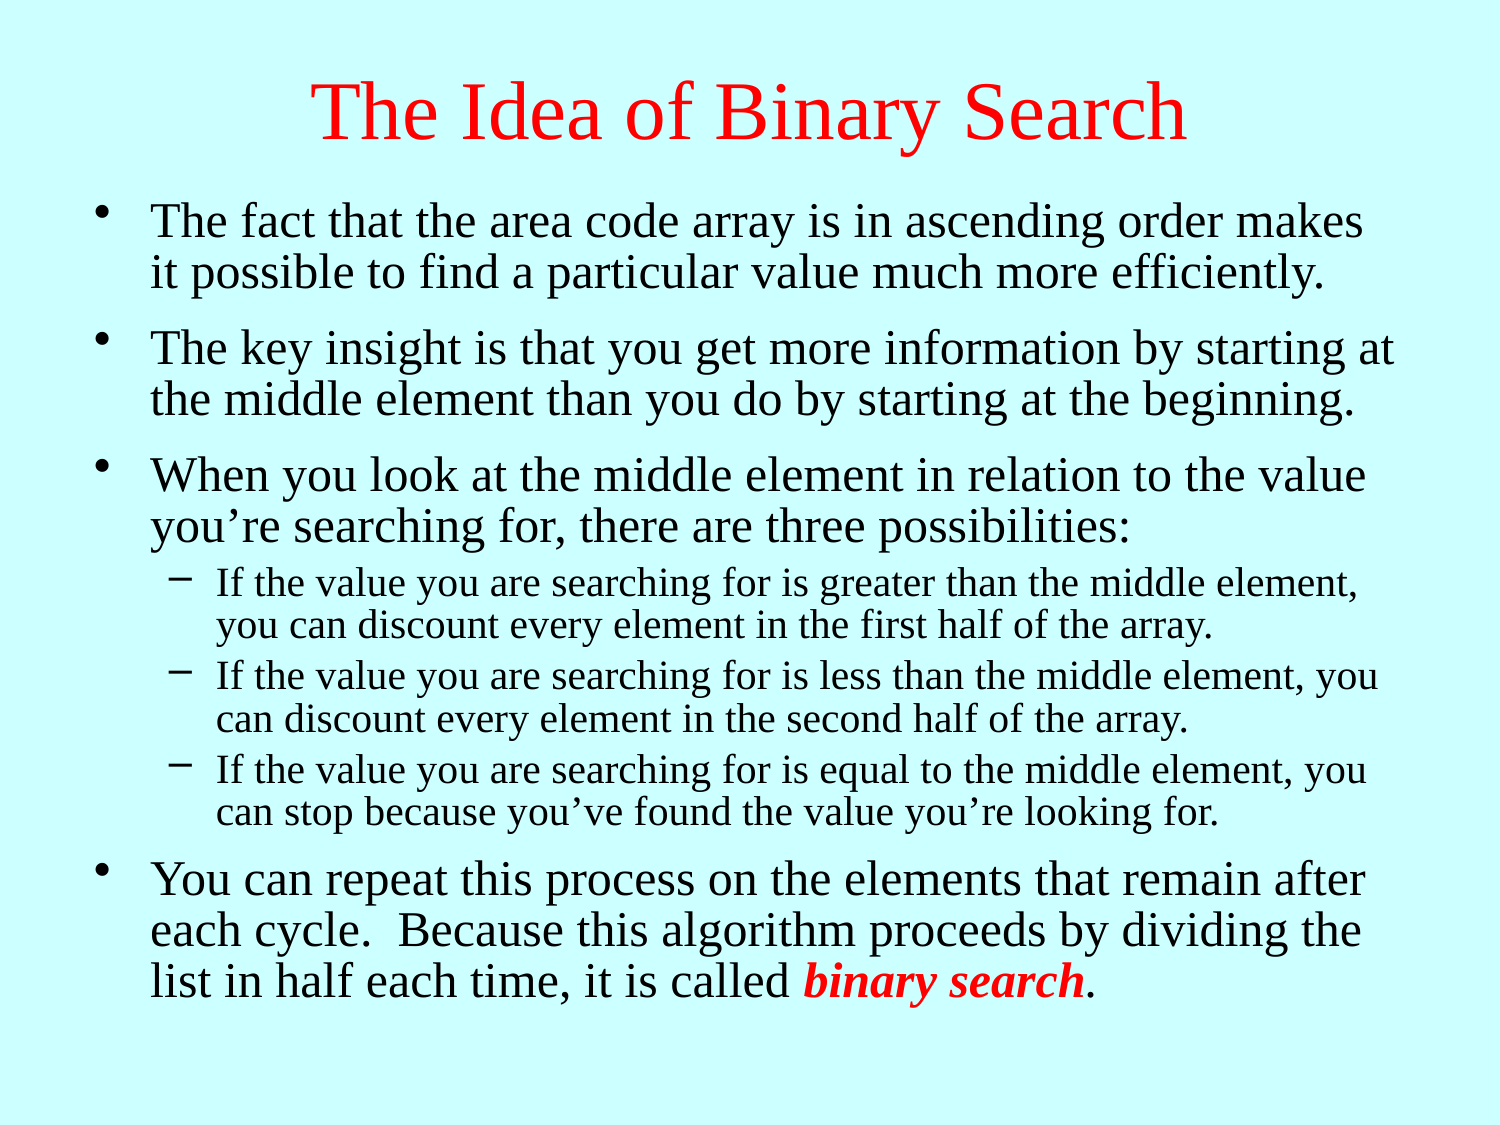

# The Idea of Binary Search
The fact that the area code array is in ascending order makes it possible to find a particular value much more efficiently.
The key insight is that you get more information by starting at the middle element than you do by starting at the beginning.
When you look at the middle element in relation to the value you’re searching for, there are three possibilities:
If the value you are searching for is greater than the middle element, you can discount every element in the first half of the array.
If the value you are searching for is less than the middle element, you can discount every element in the second half of the array.
If the value you are searching for is equal to the middle element, you can stop because you’ve found the value you’re looking for.
You can repeat this process on the elements that remain after each cycle.  Because this algorithm proceeds by dividing the list in half each time, it is called binary search.